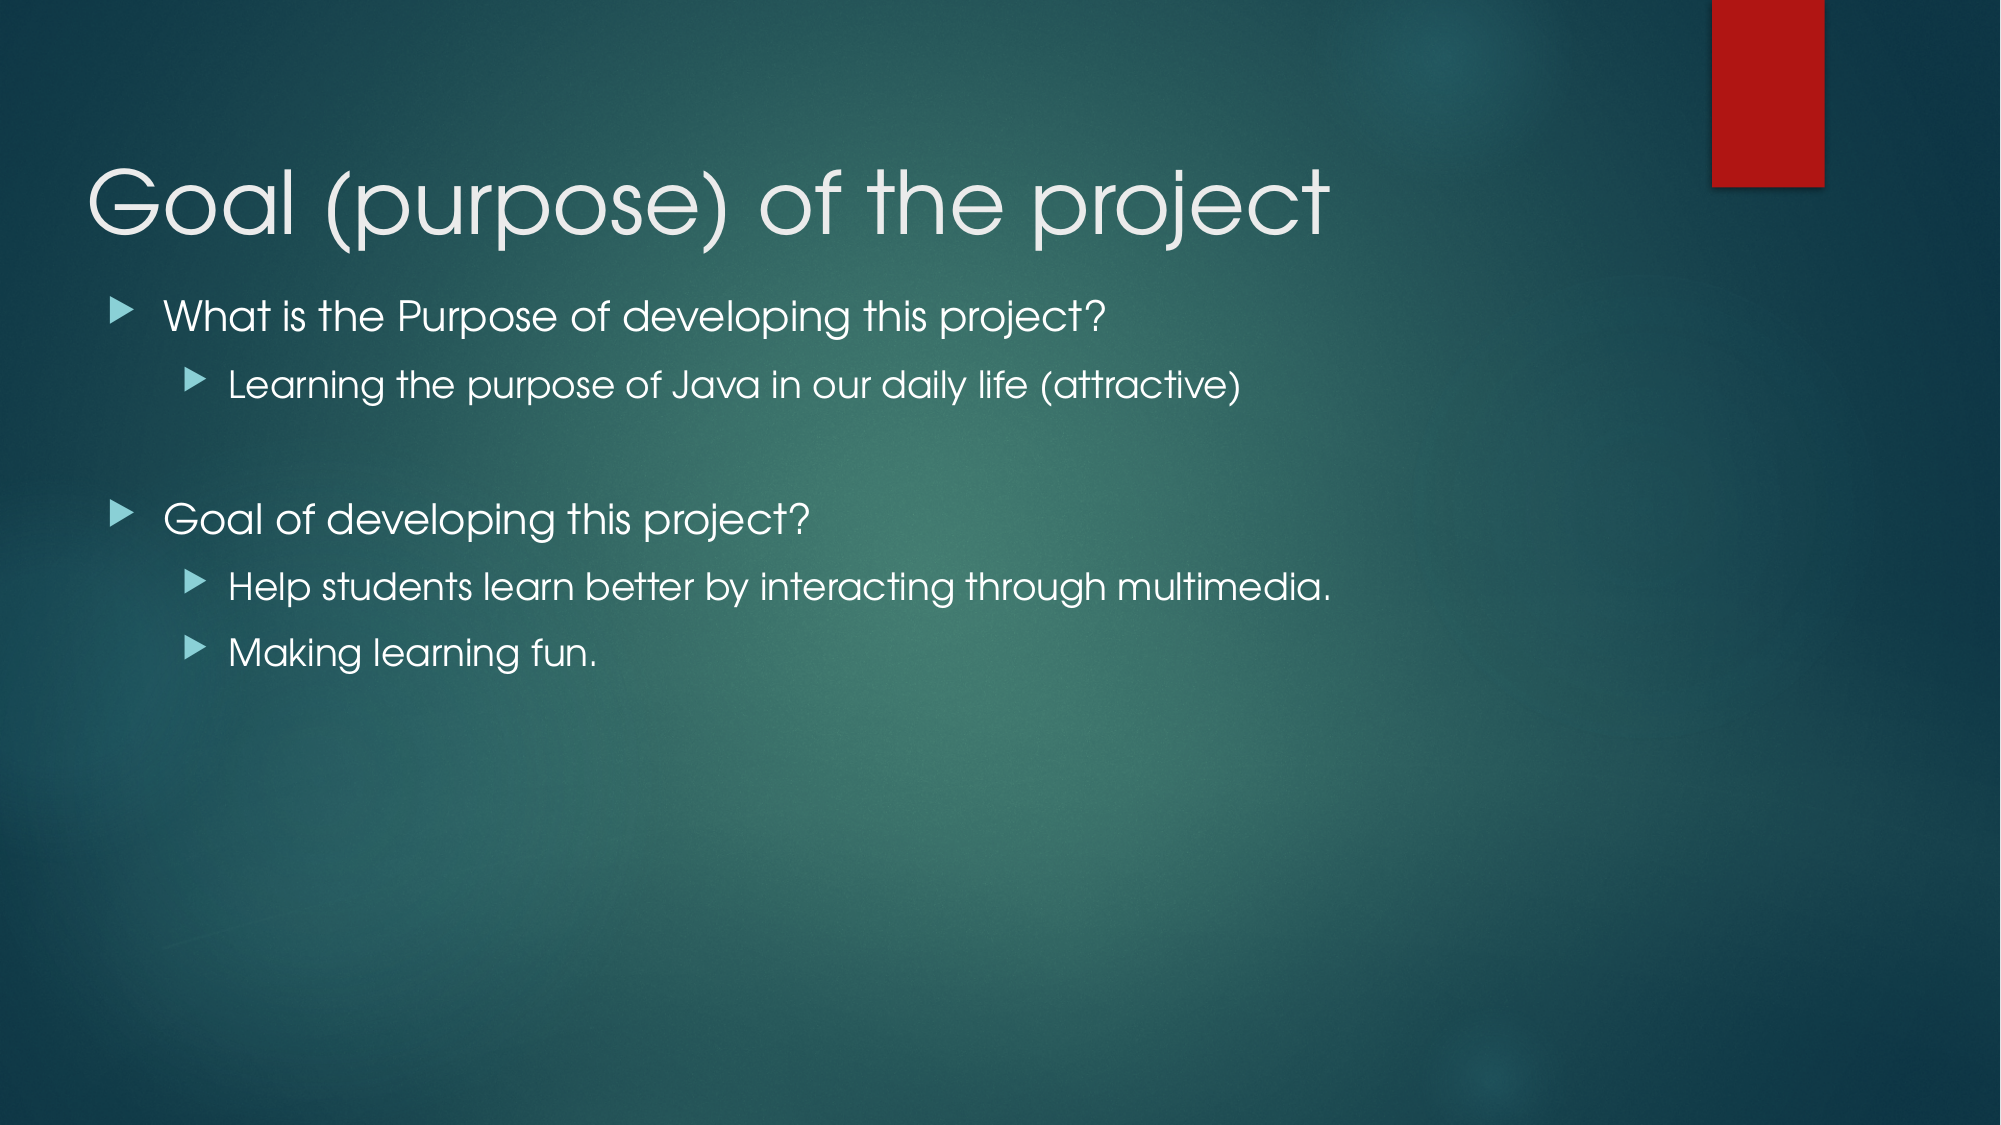

# Goal (purpose) of the project
What is the Purpose of developing this project?
Learning the purpose of Java in our daily life (attractive)

Goal of developing this project?
Help students learn better by interacting through multimedia.
Making learning fun.